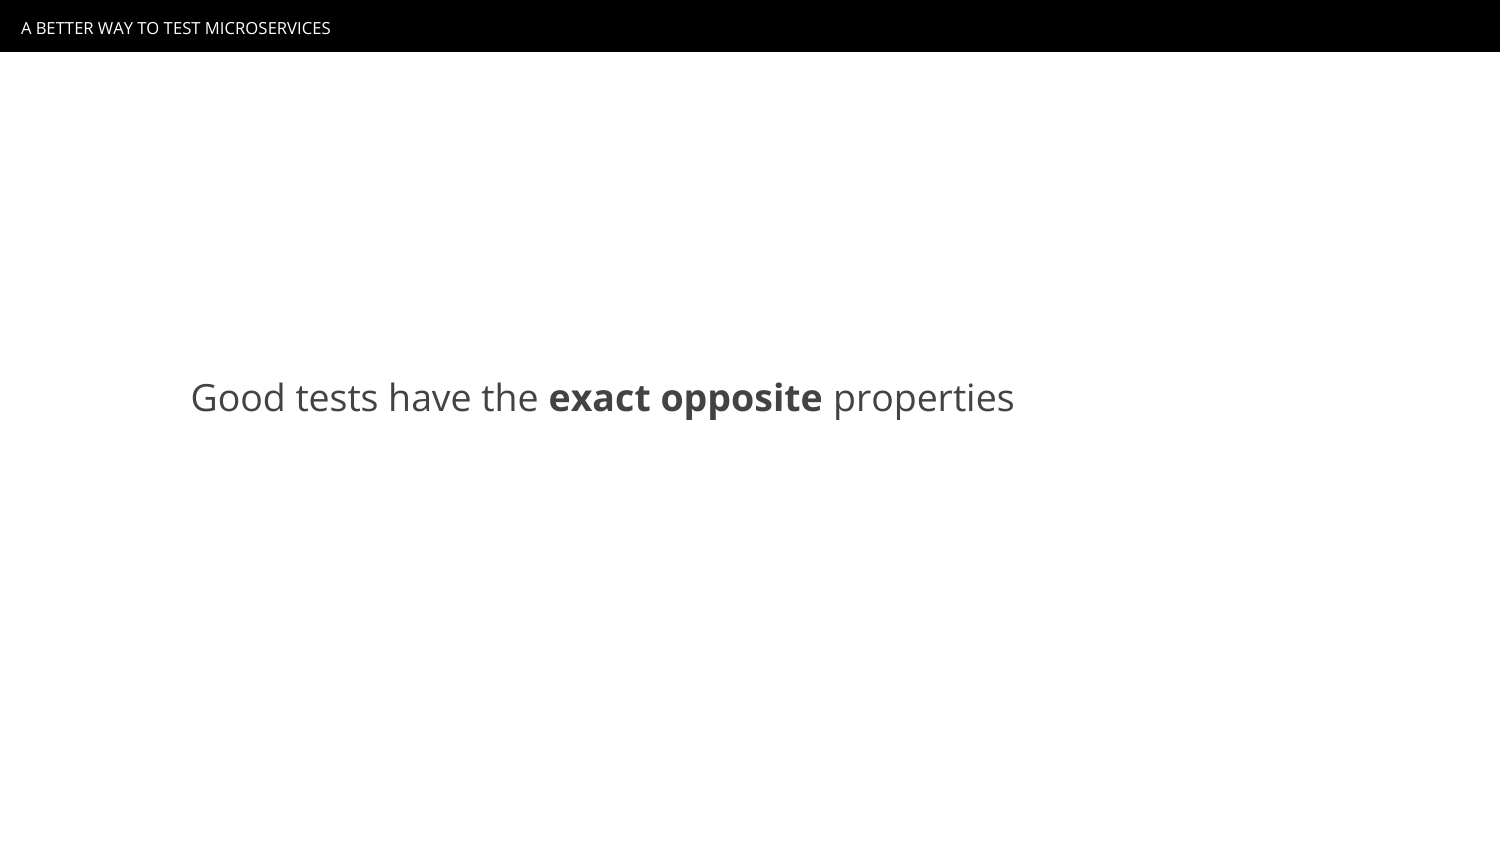

A BETTER WAY TO TEST MICROSERVICES
Good tests have the exact opposite properties